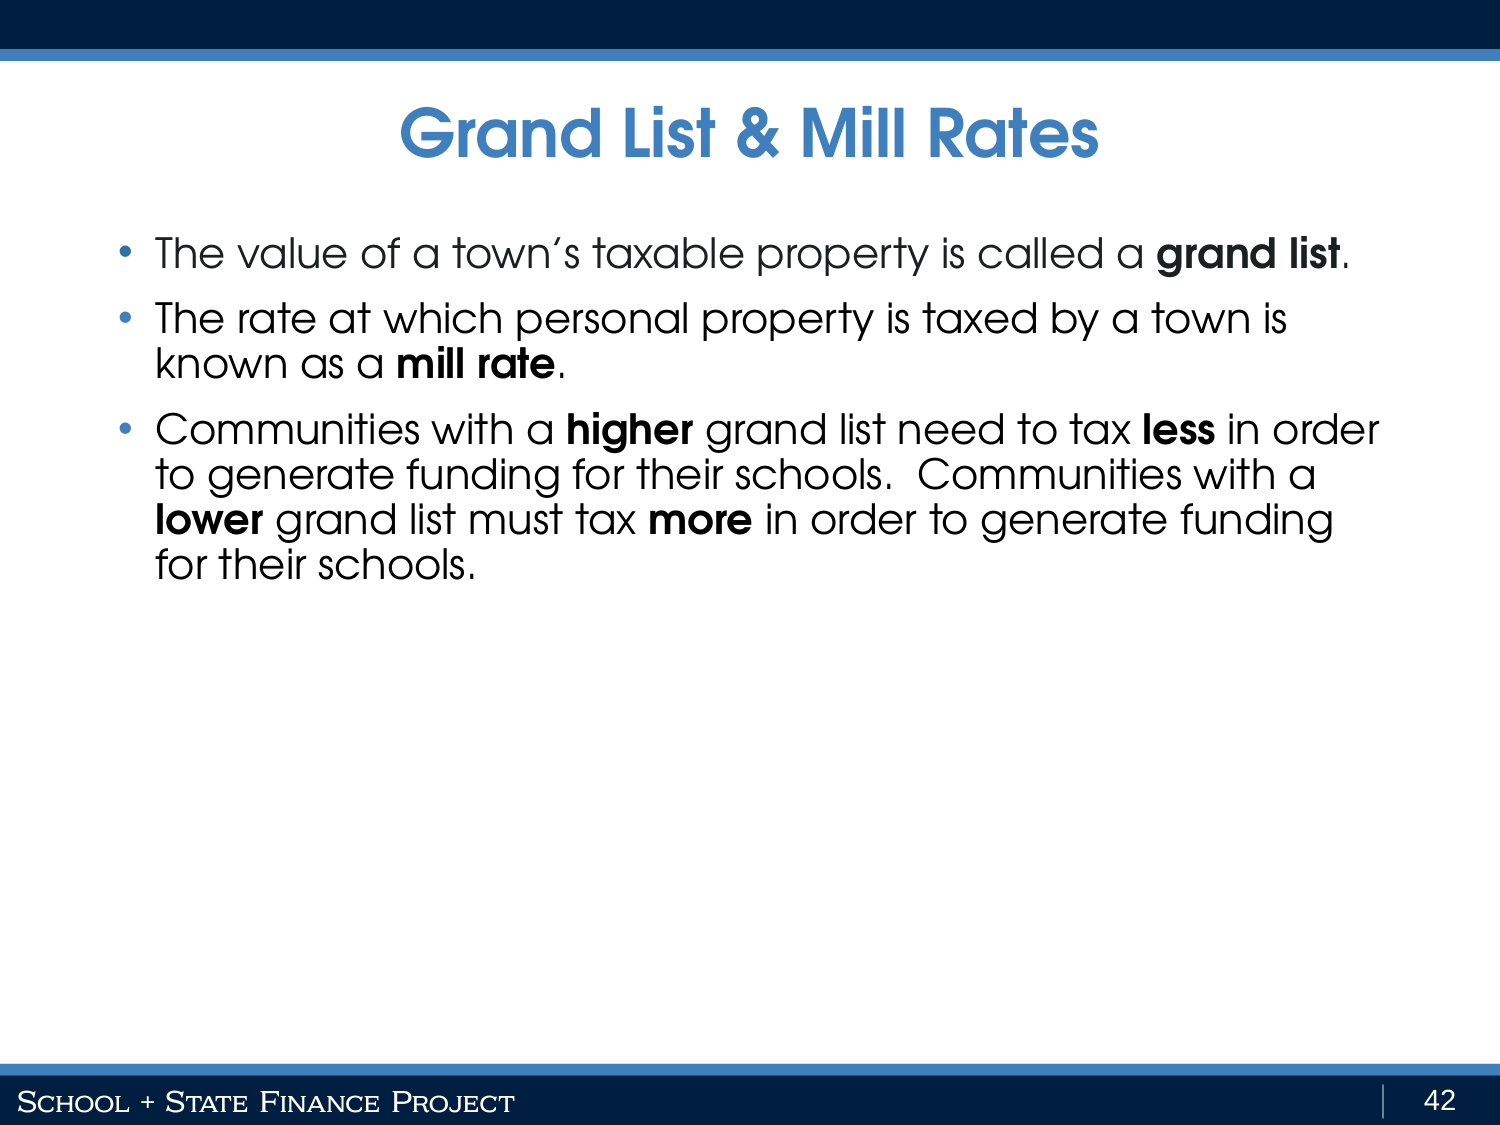

Grand List & Mill Rates
The value of a town’s taxable property is called a grand list.
The rate at which personal property is taxed by a town is known as a mill rate.
Communities with a higher grand list need to tax less in order to generate funding for their schools.  Communities with a lower grand list must tax more in order to generate funding for their schools.